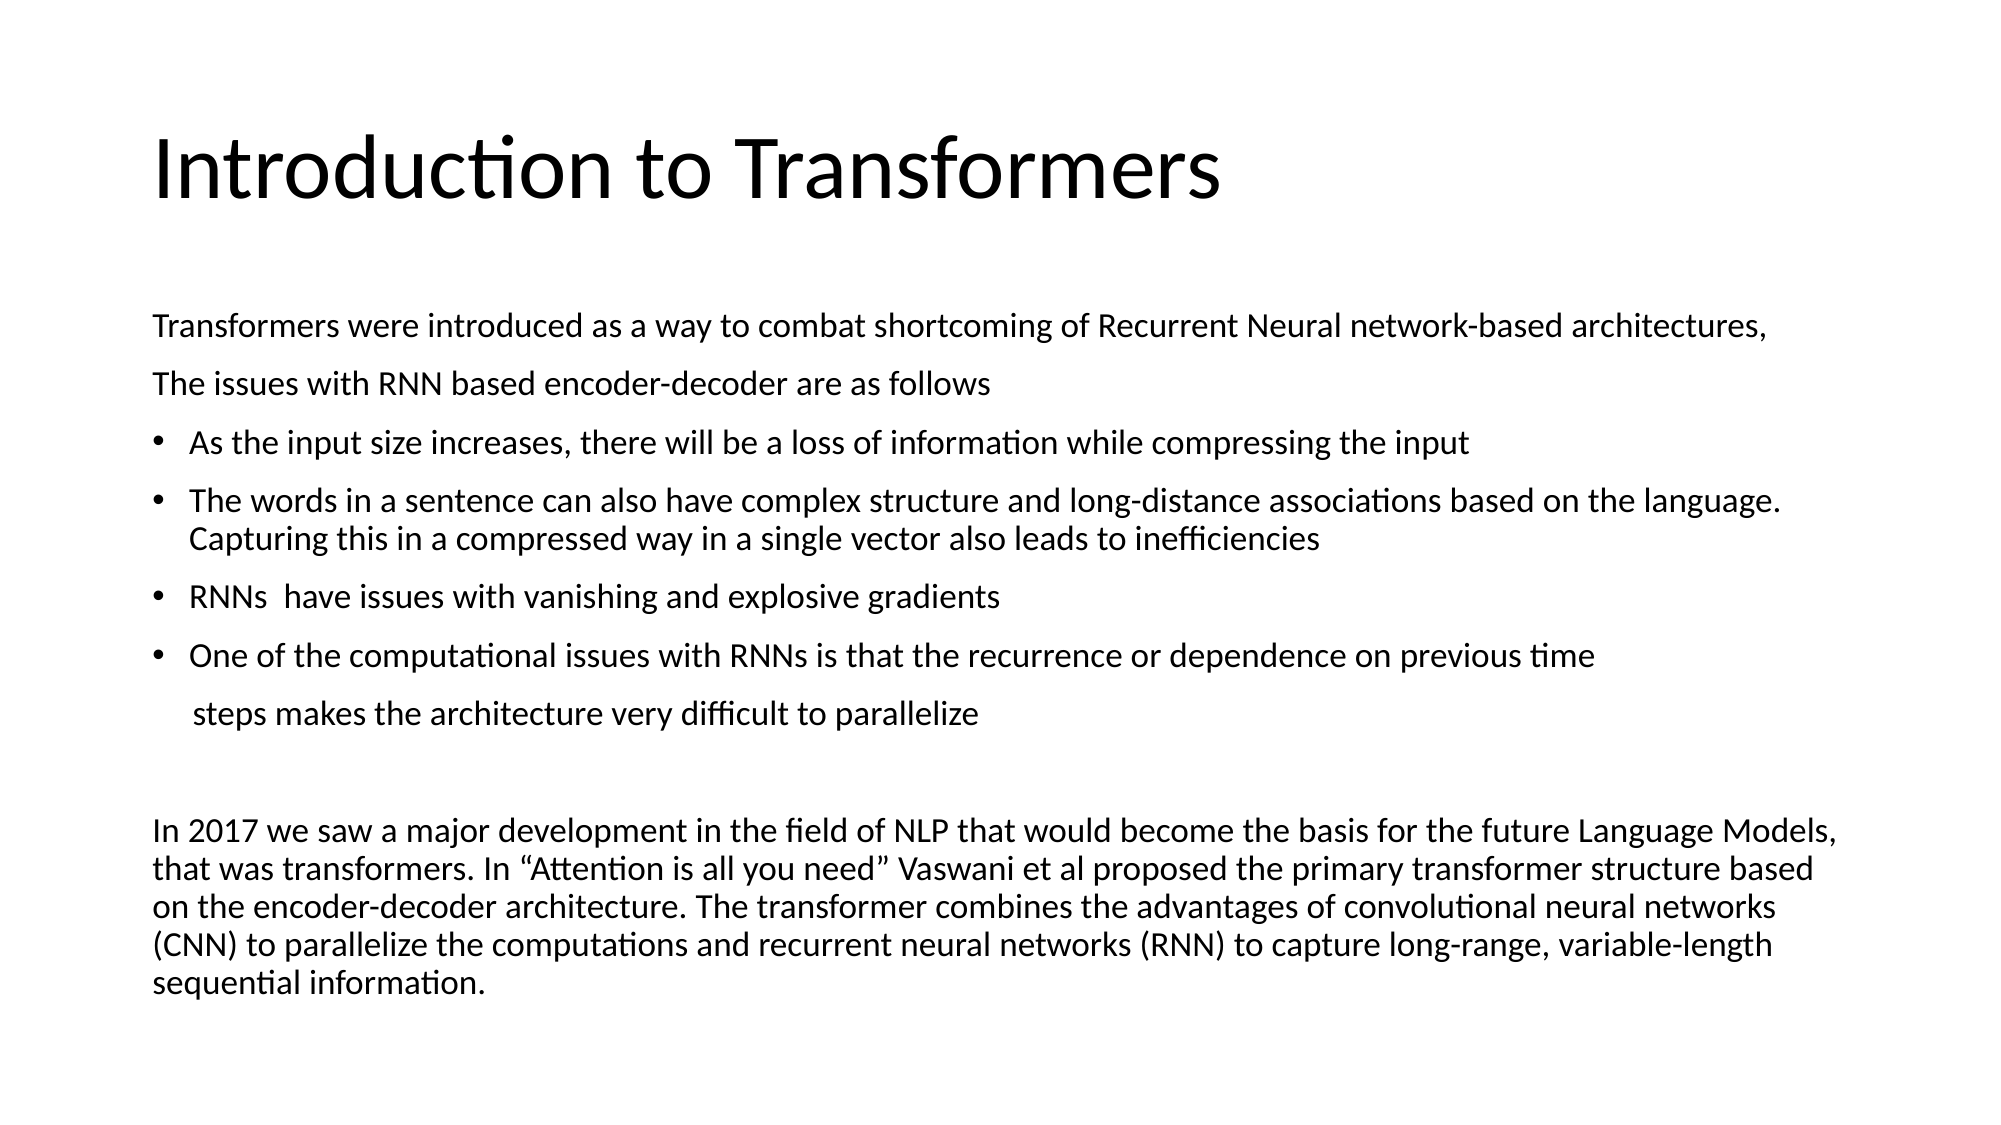

# Introduction to Transformers
Transformers were introduced as a way to combat shortcoming of Recurrent Neural network-based architectures,
The issues with RNN based encoder-decoder are as follows
As the input size increases, there will be a loss of information while compressing the input
The words in a sentence can also have complex structure and long-distance associations based on the language. Capturing this in a compressed way in a single vector also leads to inefficiencies
RNNs  have issues with vanishing and explosive gradients
One of the computational issues with RNNs is that the recurrence or dependence on previous time
     steps makes the architecture very difficult to parallelize

In 2017 we saw a major development in the field of NLP that would become the basis for the future Language Models, that was transformers. In “Attention is all you need” Vaswani et al proposed the primary transformer structure based on the encoder-decoder architecture. The transformer combines the advantages of convolutional neural networks (CNN) to parallelize the computations and recurrent neural networks (RNN) to capture long-range, variable-length sequential information.